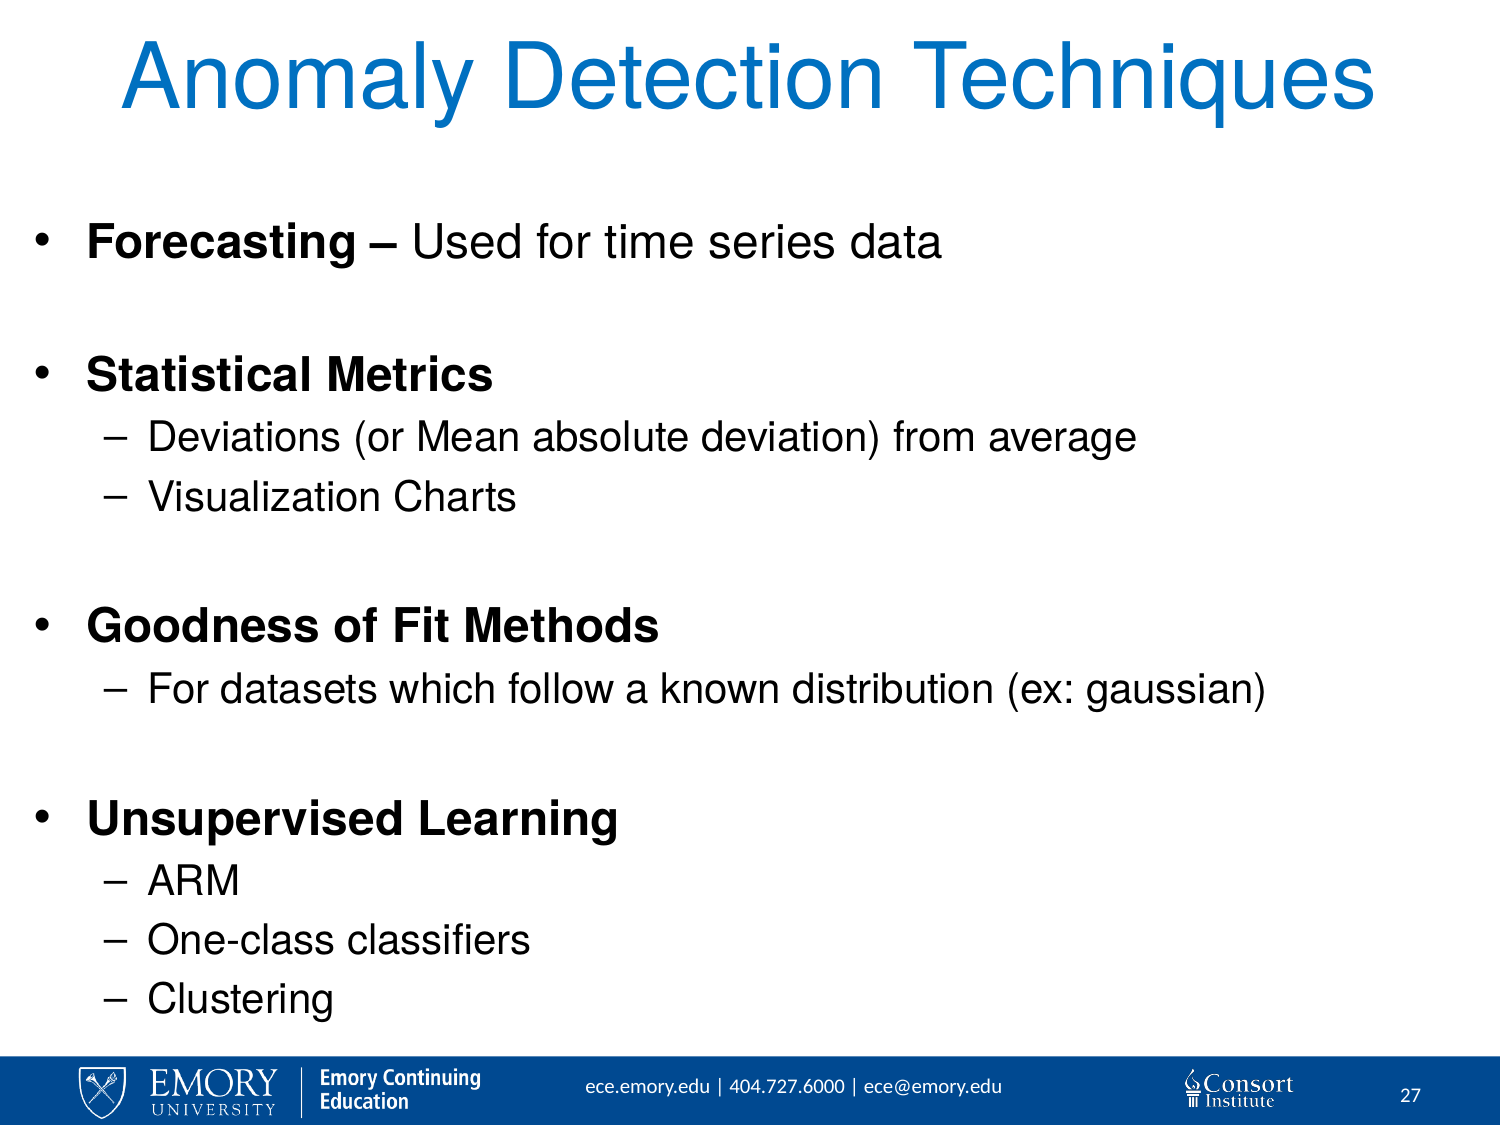

# Anomaly Detection Techniques

Forecasting – Used for time series data

Statistical Metrics
Deviations (or Mean absolute deviation) from average
Visualization Charts

Goodness of Fit Methods
For datasets which follow a known distribution (ex: gaussian)

Unsupervised Learning
ARM
One-class classifiers
Clustering

27